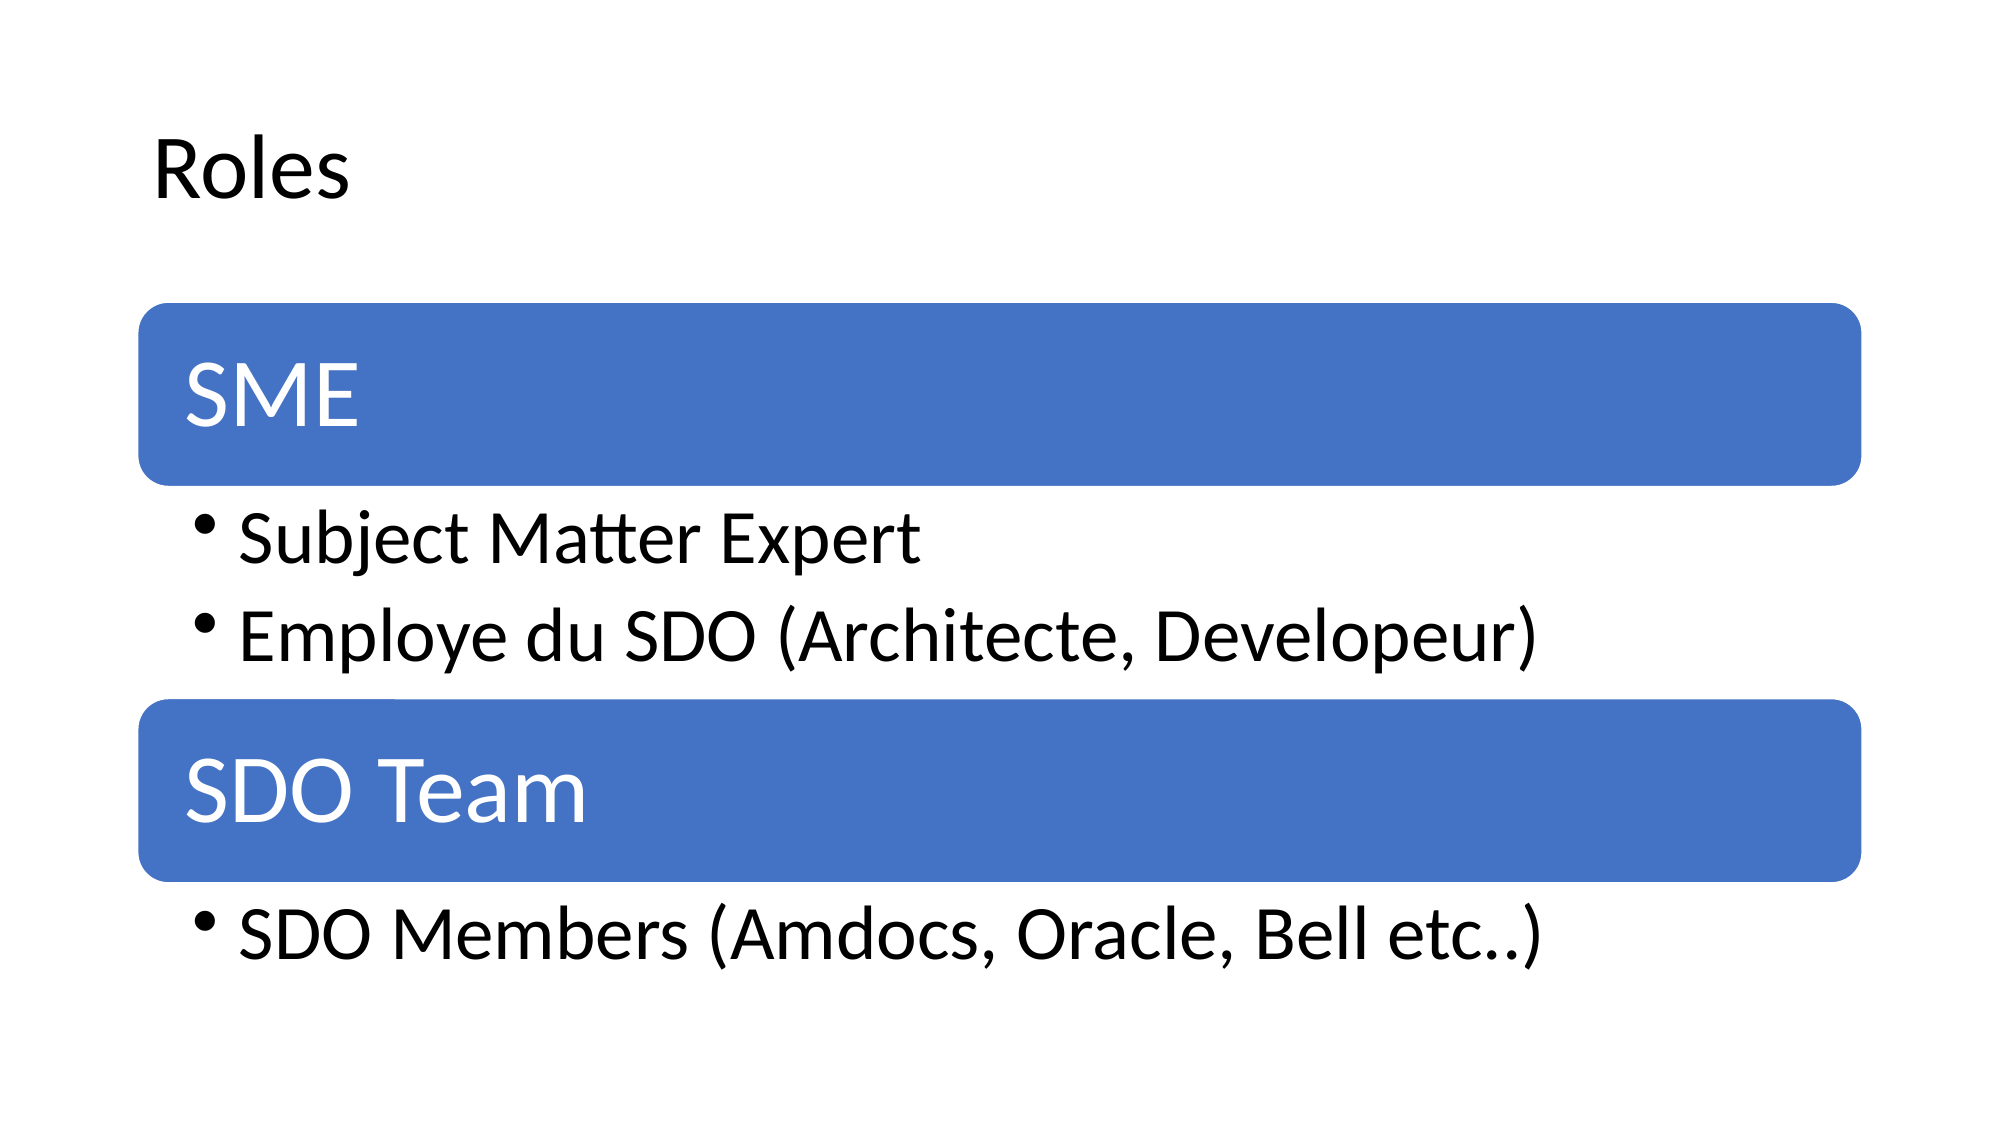

# Roles
SME
Subject Matter Expert
Employe du SDO (Architecte, Developeur)
SDO Team
SDO Members (Amdocs, Oracle, Bell etc..)